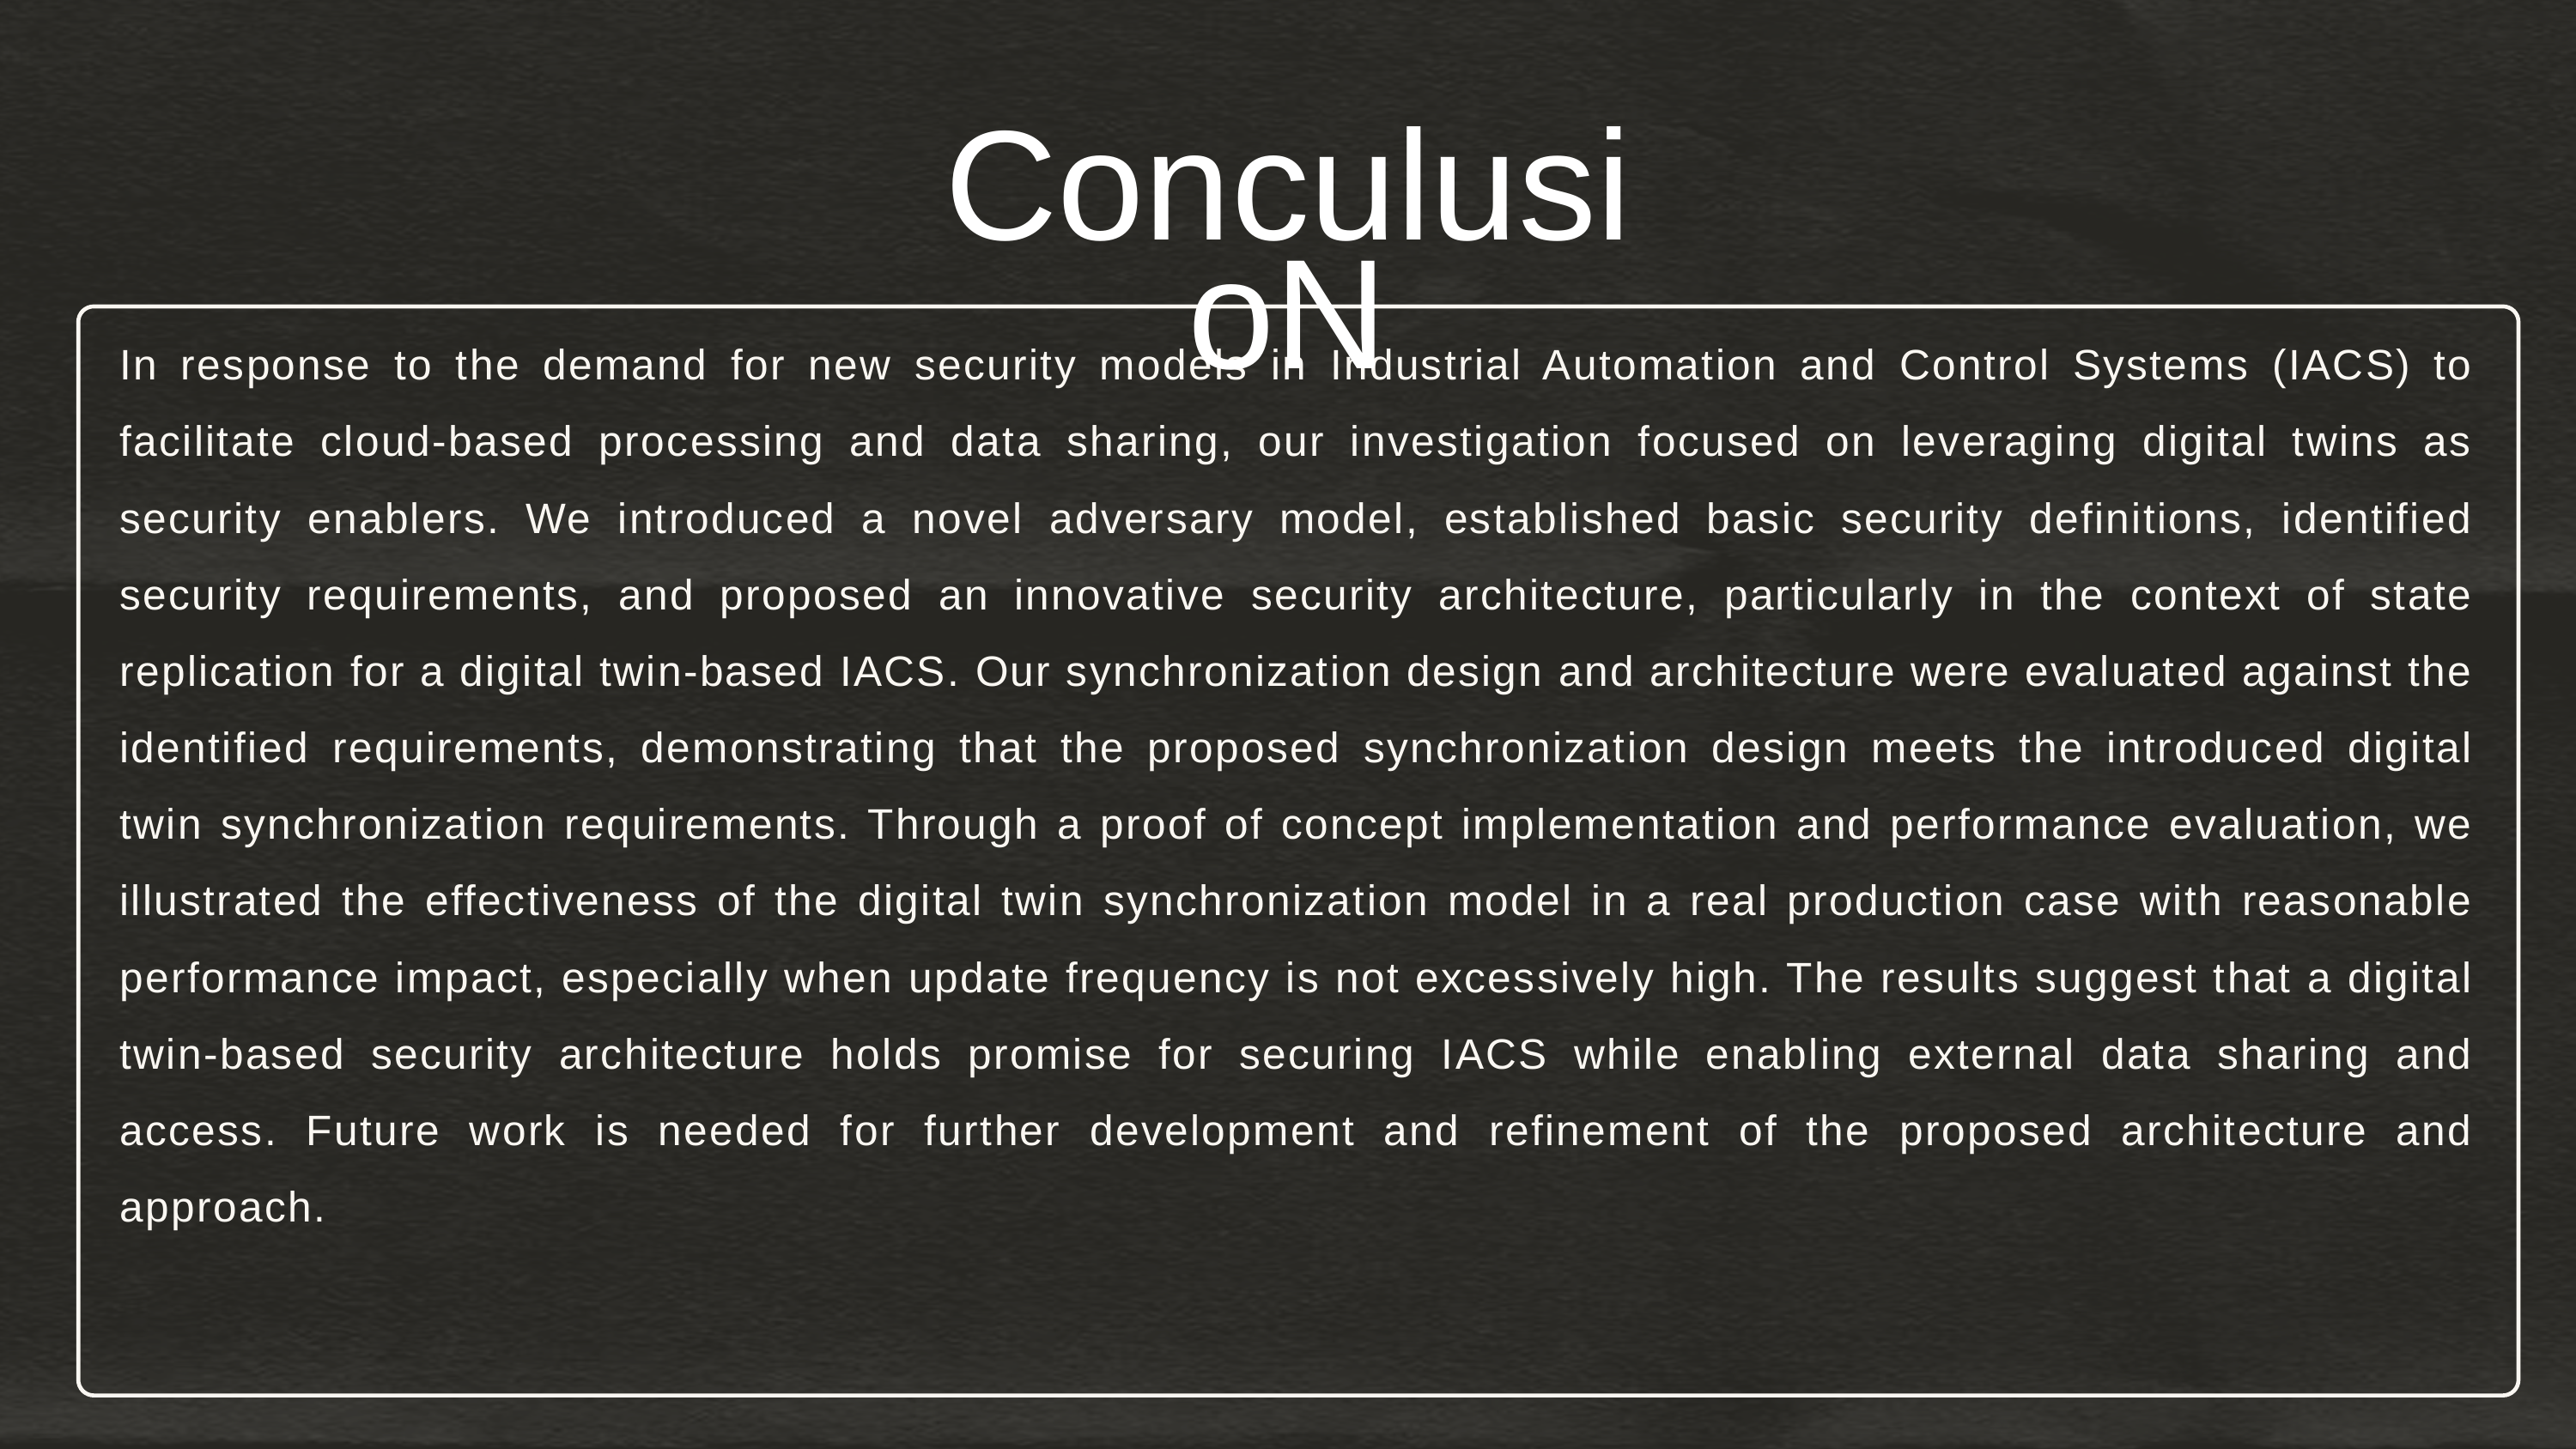

ConculusioN

In response to the demand for new security models in Industrial Automation and Control Systems (IACS) to facilitate cloud-based processing and data sharing, our investigation focused on leveraging digital twins as security enablers. We introduced a novel adversary model, established basic security definitions, identified security requirements, and proposed an innovative security architecture, particularly in the context of state replication for a digital twin-based IACS. Our synchronization design and architecture were evaluated against the identified requirements, demonstrating that the proposed synchronization design meets the introduced digital twin synchronization requirements. Through a proof of concept implementation and performance evaluation, we illustrated the effectiveness of the digital twin synchronization model in a real production case with reasonable performance impact, especially when update frequency is not excessively high. The results suggest that a digital twin-based security architecture holds promise for securing IACS while enabling external data sharing and access. Future work is needed for further development and refinement of the proposed architecture and approach.